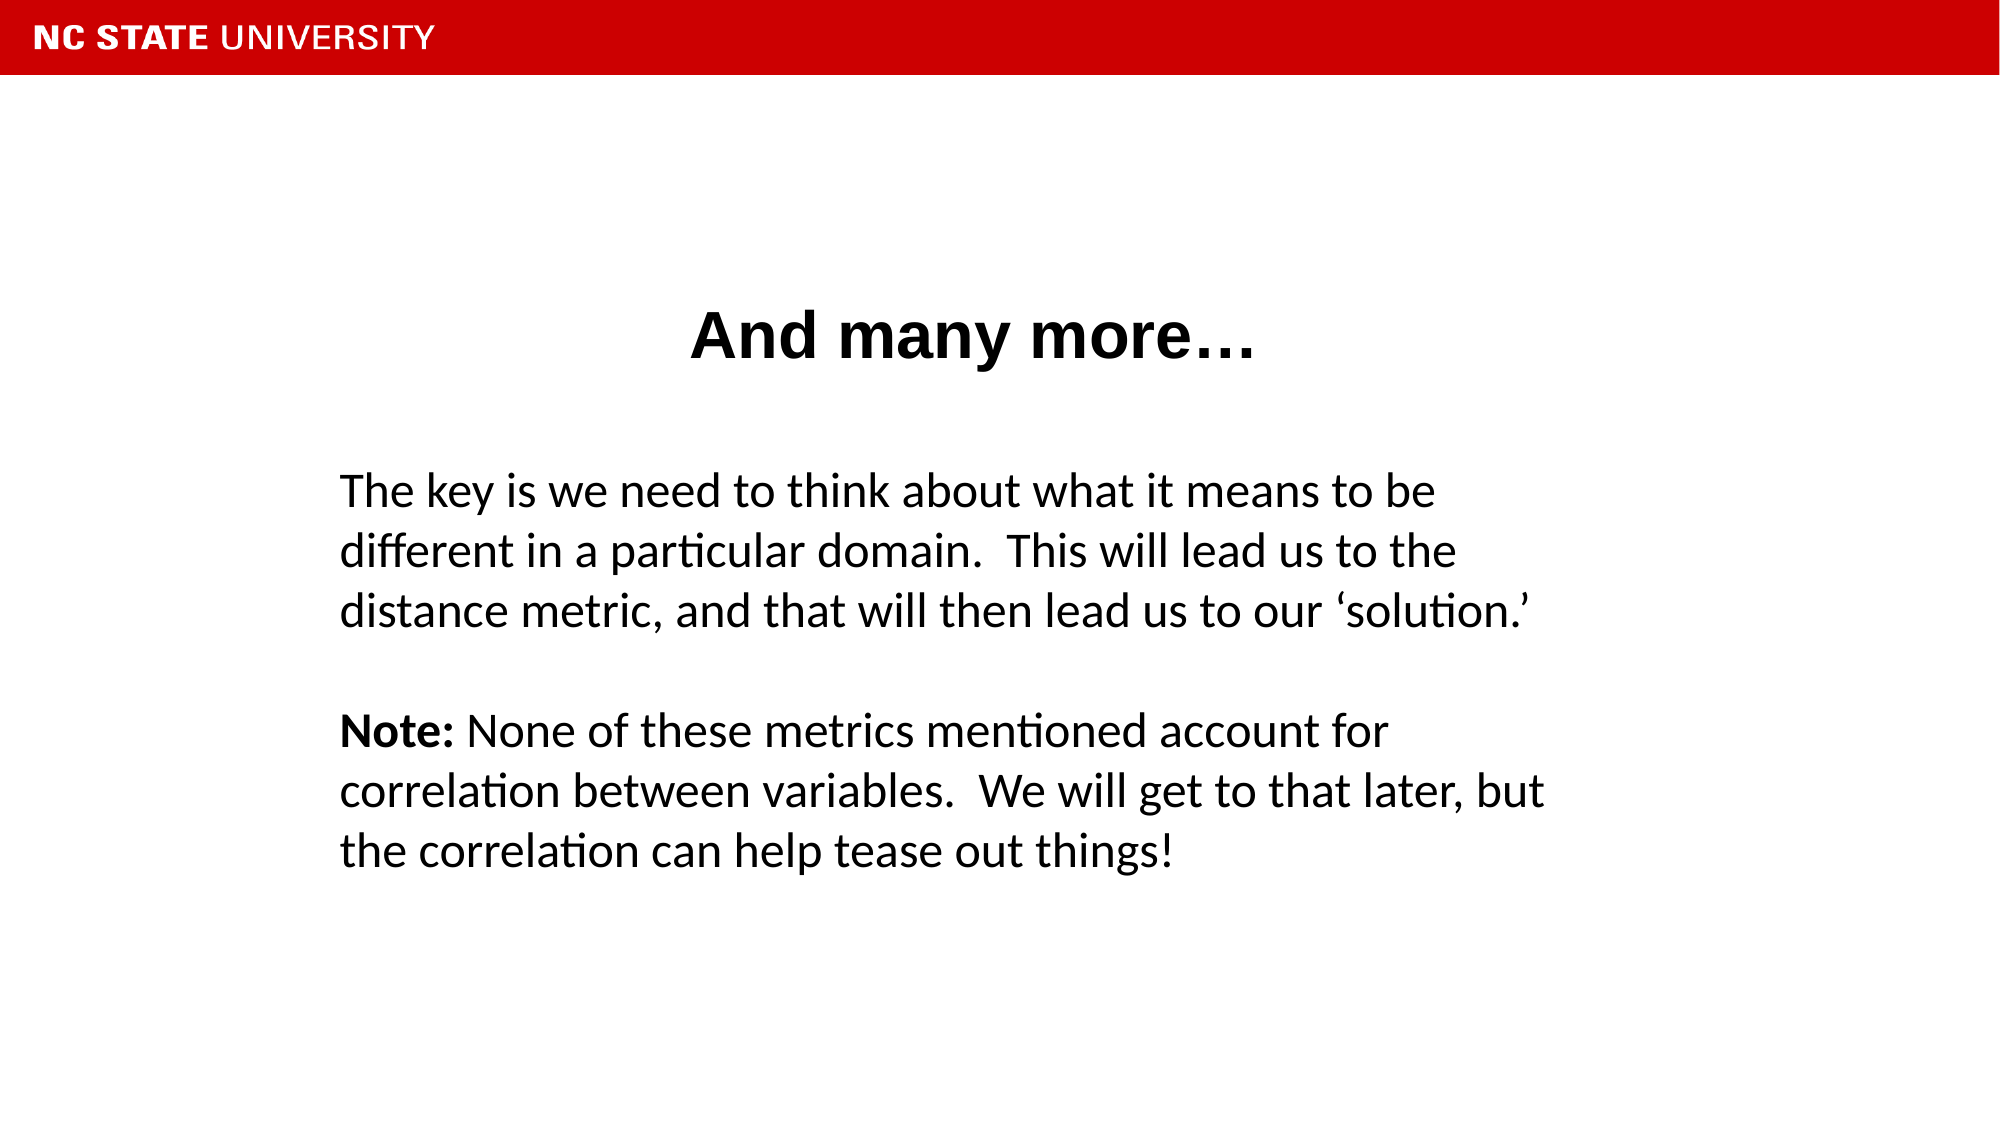

# And many more…
The key is we need to think about what it means to be different in a particular domain.  This will lead us to the distance metric, and that will then lead us to our ‘solution.’

Note: None of these metrics mentioned account for correlation between variables.  We will get to that later, but the correlation can help tease out things!